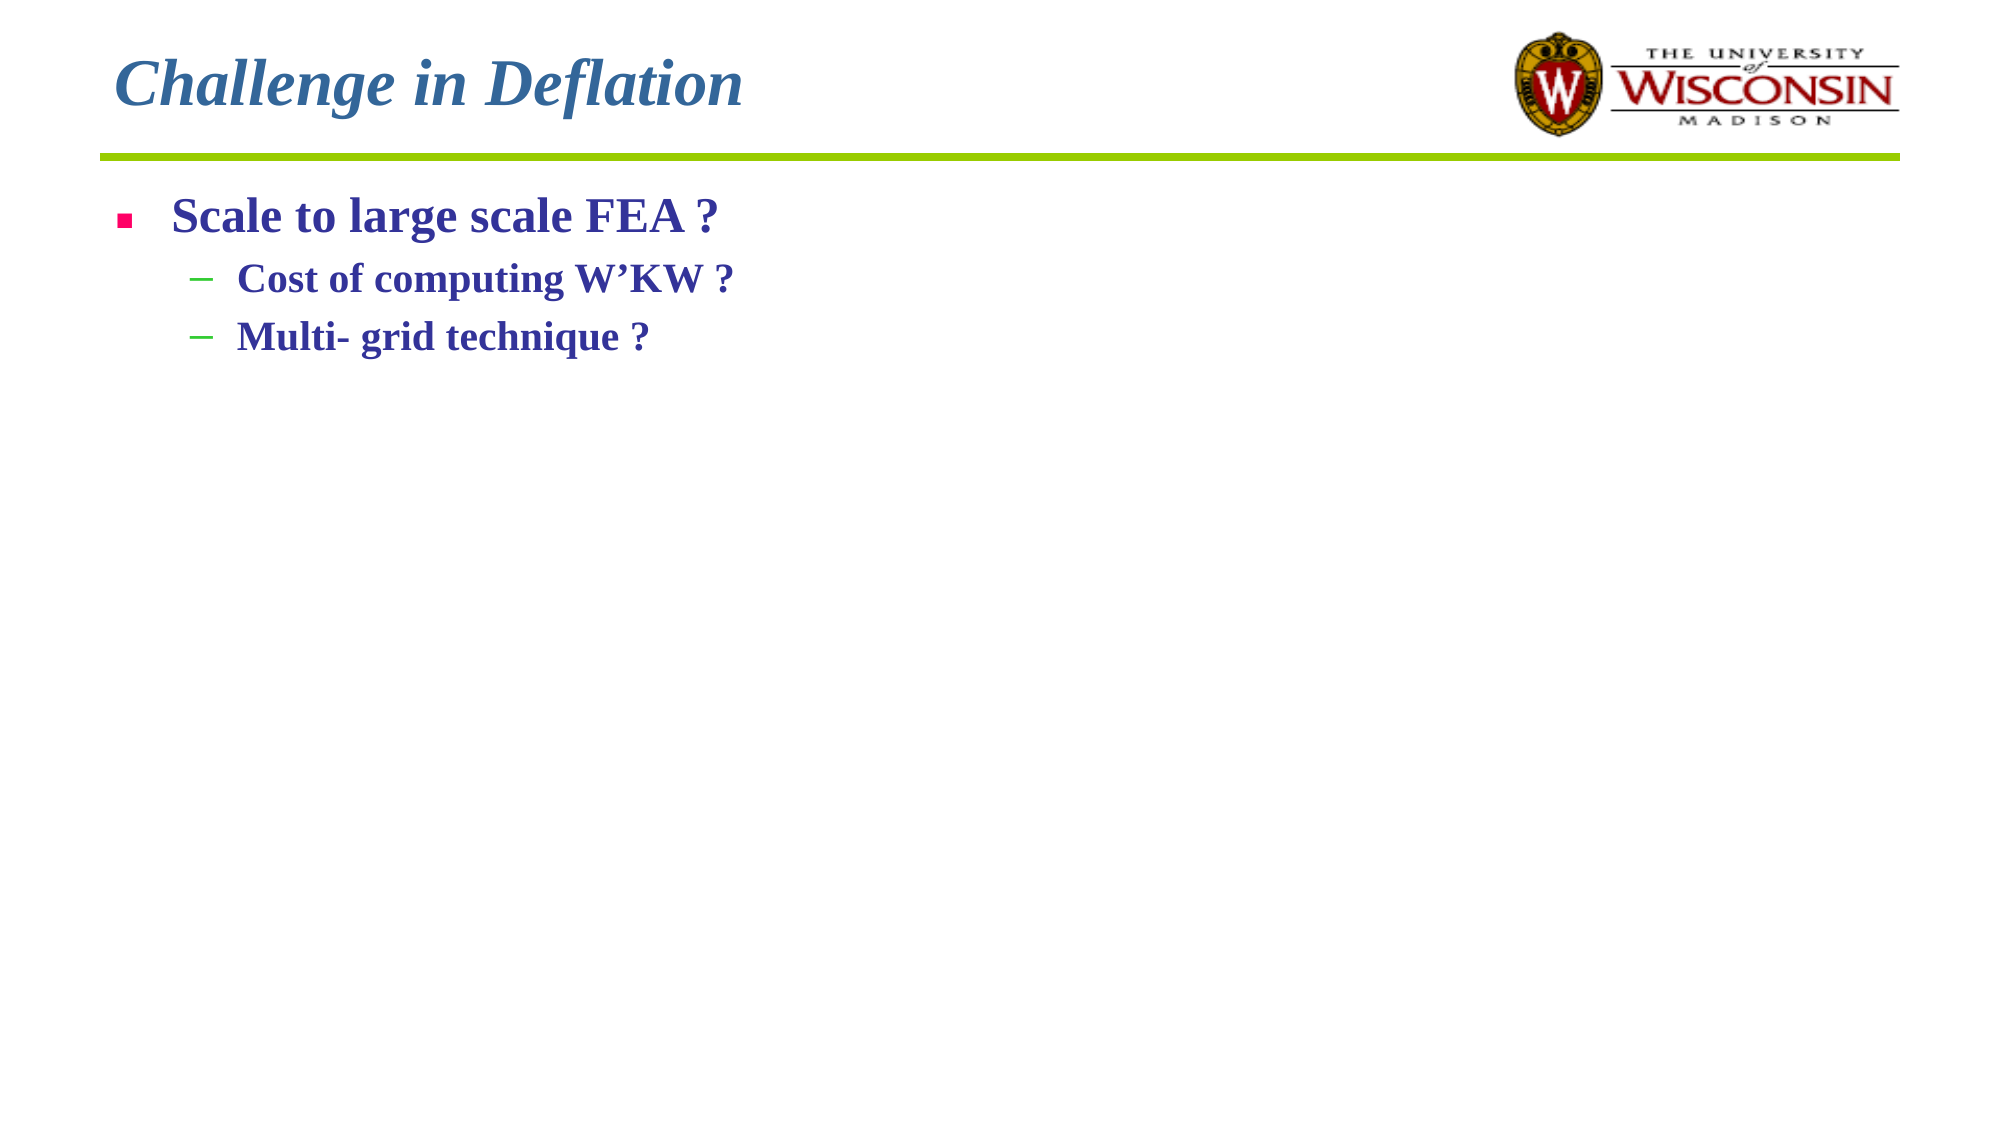

# Challenge in Deflation
Scale to large scale FEA ?
Cost of computing W’KW ?
Multi- grid technique ?